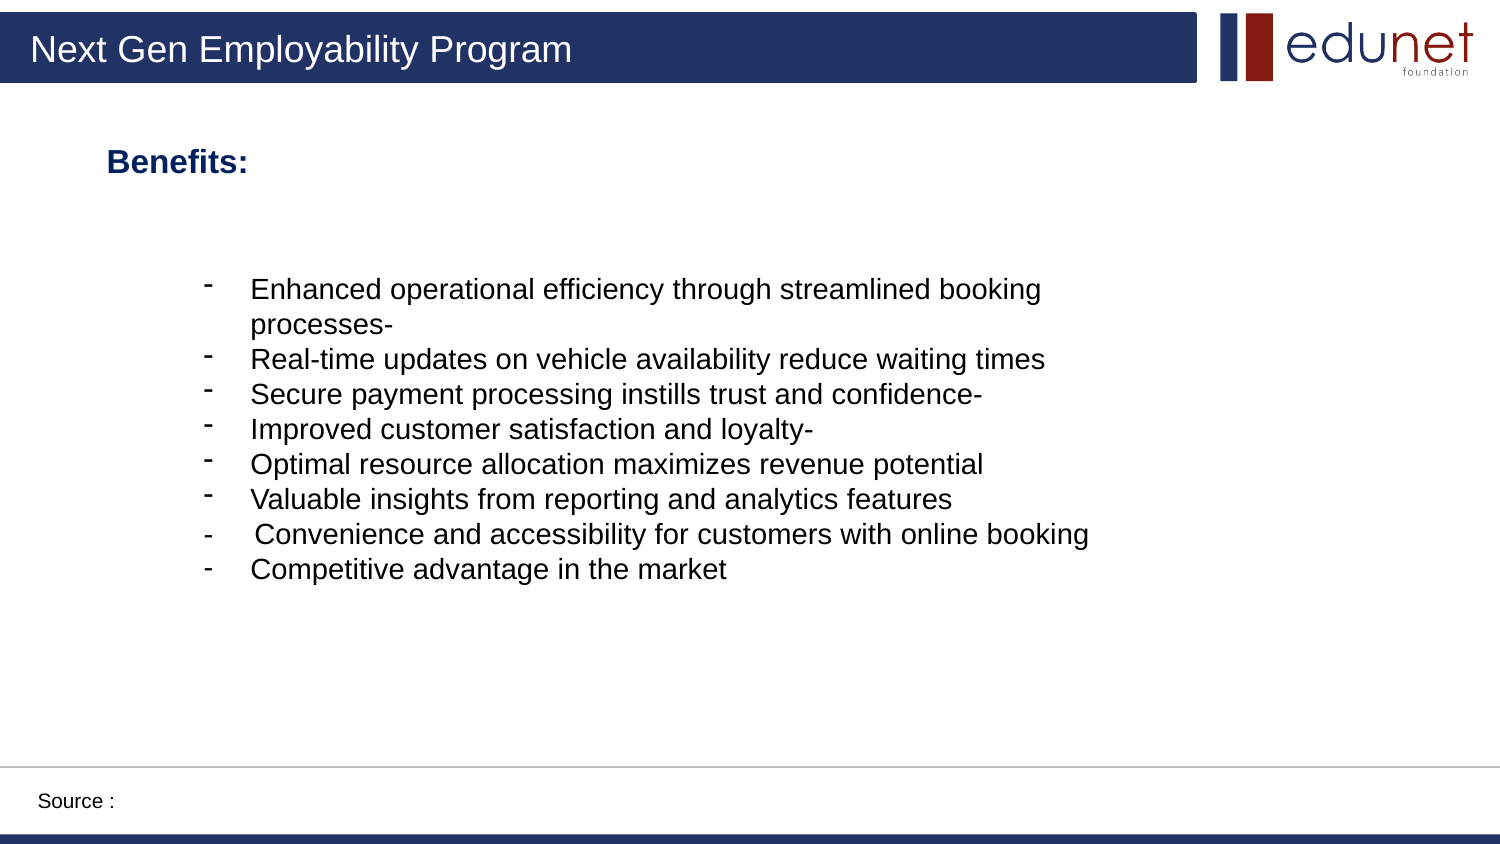

Benefits:
Enhanced operational efficiency through streamlined booking processes-
Real-time updates on vehicle availability reduce waiting times
Secure payment processing instills trust and confidence-
Improved customer satisfaction and loyalty-
Optimal resource allocation maximizes revenue potential
Valuable insights from reporting and analytics features
-     Convenience and accessibility for customers with online booking
Competitive advantage in the market
Source :